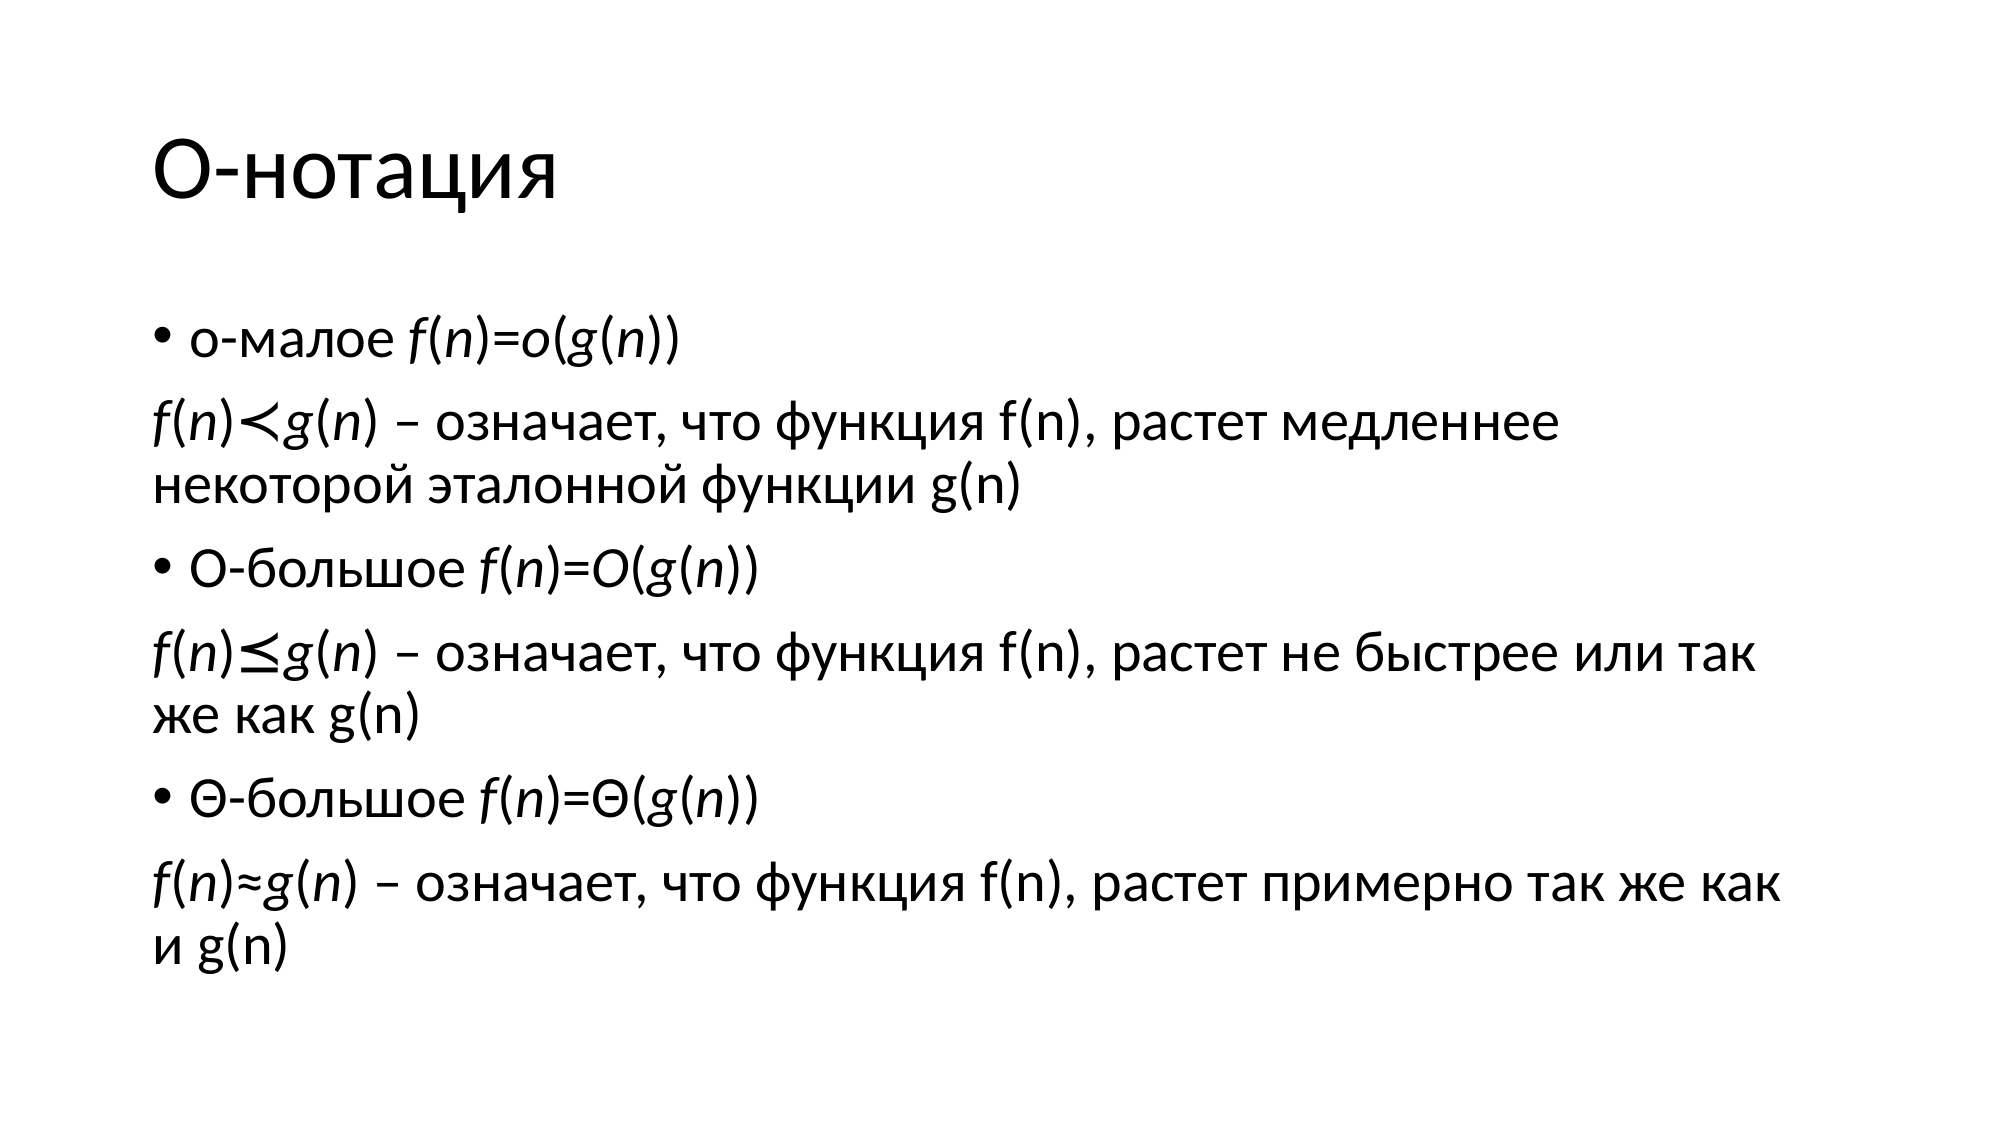

# О-нотация
o-малое f(n)=o(g(n))
f(n)≺g(n) – означает, что функция f(n), растет медленнее некоторой эталонной функции g(n)
O-большое f(n)=O(g(n))
f(n)⪯g(n) – означает, что функция f(n), растет не быстрее или так же как g(n)
Θ-большое f(n)=Θ(g(n))
f(n)≈g(n) – означает, что функция f(n), растет примерно так же как и g(n)